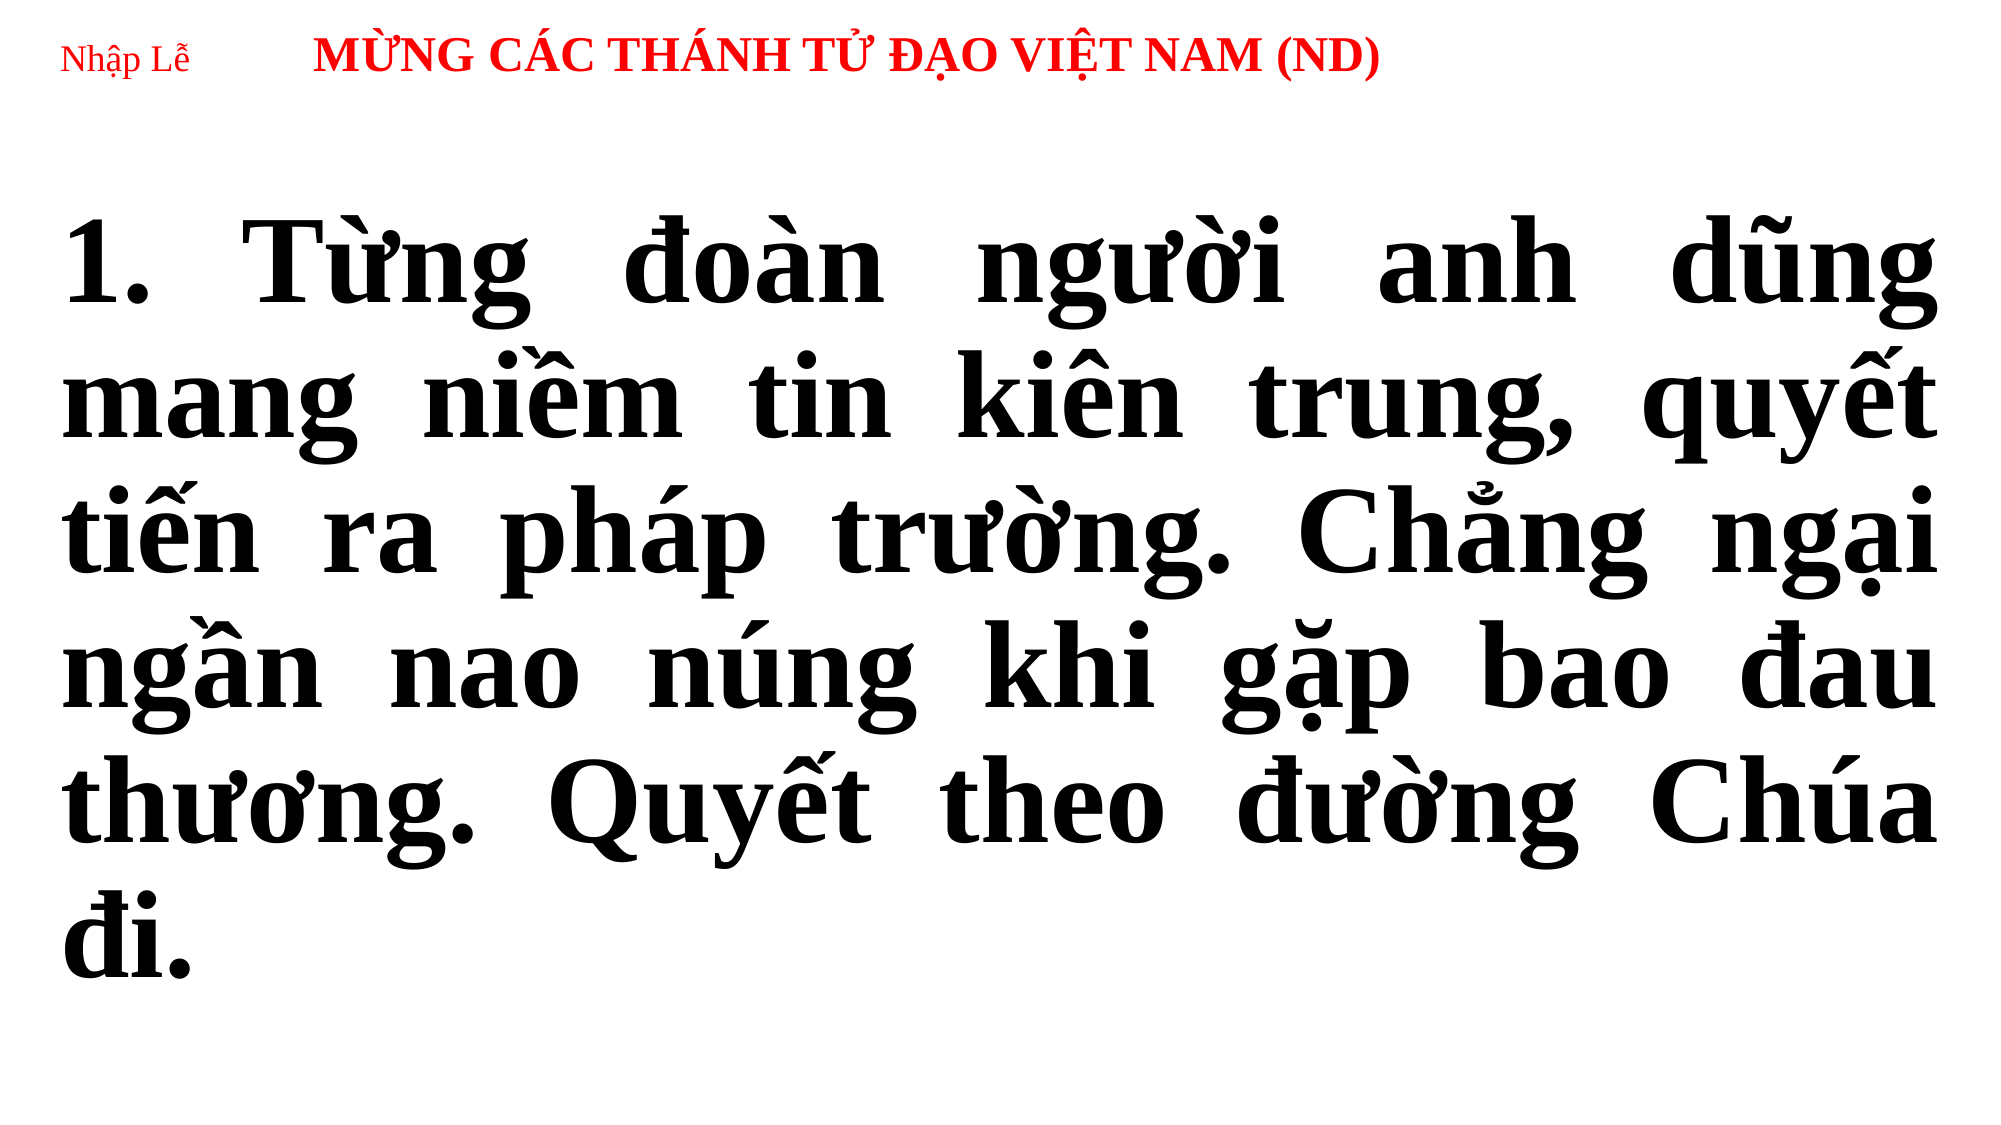

# Nhập Lễ             MỪNG CÁC THÁNH TỬ ĐẠO VIỆT NAM (ND)
1. Từng đoàn người anh dũng mang niềm tin kiên trung, quyết tiến ra pháp trường. Chẳng ngại ngần nao núng khi gặp bao đau thương. Quyết theo đường Chúa đi.